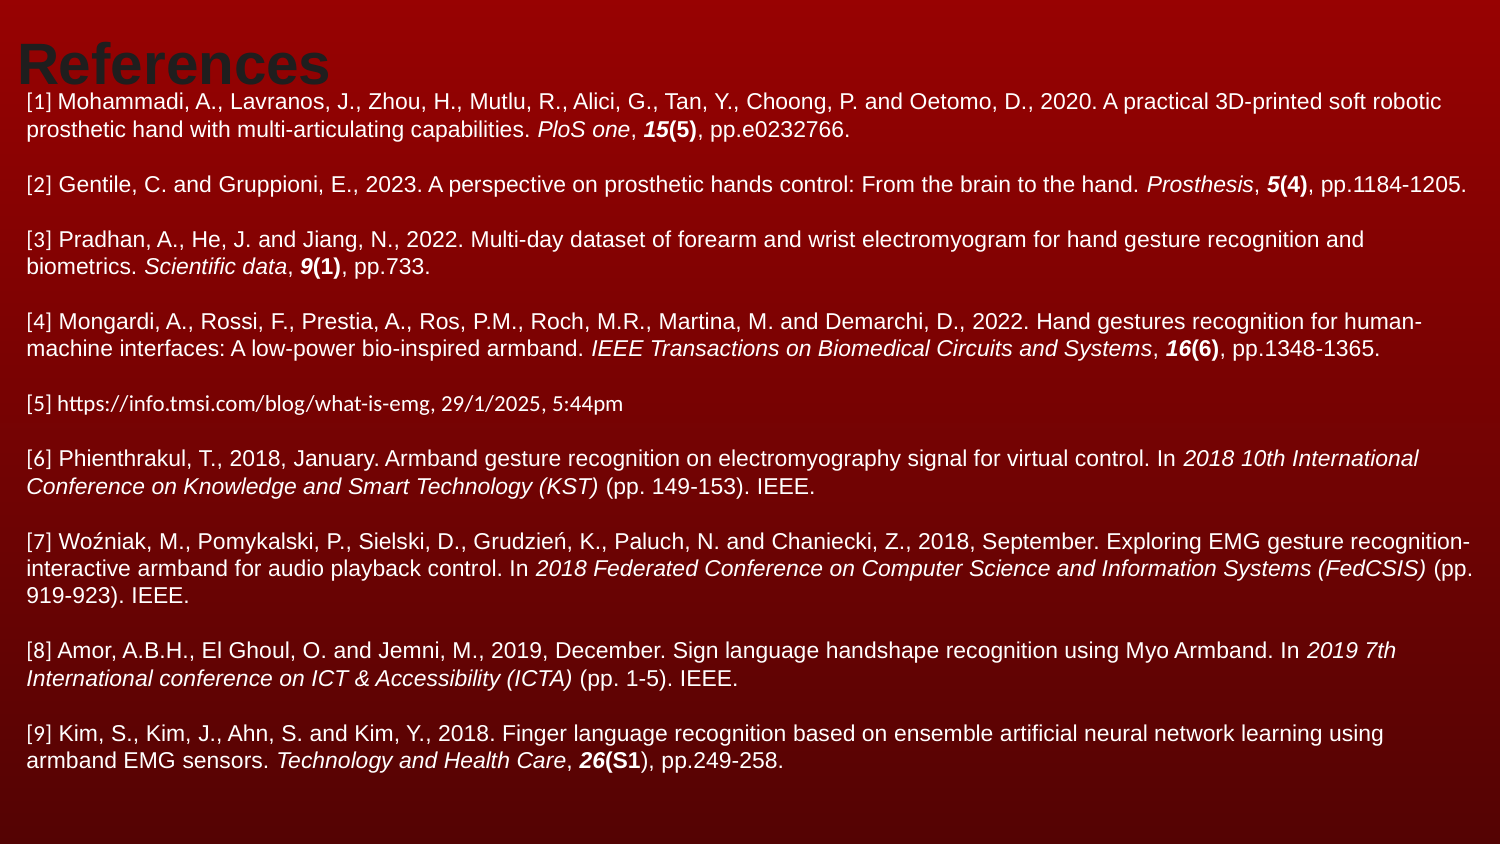

References
[1] Mohammadi, A., Lavranos, J., Zhou, H., Mutlu, R., Alici, G., Tan, Y., Choong, P. and Oetomo, D., 2020. A practical 3D-printed soft robotic prosthetic hand with multi-articulating capabilities. PloS one, 15(5), pp.e0232766.

[2] Gentile, C. and Gruppioni, E., 2023. A perspective on prosthetic hands control: From the brain to the hand. Prosthesis, 5(4), pp.1184-1205.

[3] Pradhan, A., He, J. and Jiang, N., 2022. Multi-day dataset of forearm and wrist electromyogram for hand gesture recognition and biometrics. Scientific data, 9(1), pp.733.

[4] Mongardi, A., Rossi, F., Prestia, A., Ros, P.M., Roch, M.R., Martina, M. and Demarchi, D., 2022. Hand gestures recognition for human-machine interfaces: A low-power bio-inspired armband. IEEE Transactions on Biomedical Circuits and Systems, 16(6), pp.1348-1365.

[5] https://info.tmsi.com/blog/what-is-emg, 29/1/2025, 5:44pm

[6] Phienthrakul, T., 2018, January. Armband gesture recognition on electromyography signal for virtual control. In 2018 10th International Conference on Knowledge and Smart Technology (KST) (pp. 149-153). IEEE.

[7] Woźniak, M., Pomykalski, P., Sielski, D., Grudzień, K., Paluch, N. and Chaniecki, Z., 2018, September. Exploring EMG gesture recognition-interactive armband for audio playback control. In 2018 Federated Conference on Computer Science and Information Systems (FedCSIS) (pp. 919-923). IEEE.

[8] Amor, A.B.H., El Ghoul, O. and Jemni, M., 2019, December. Sign language handshape recognition using Myo Armband. In 2019 7th International conference on ICT & Accessibility (ICTA) (pp. 1-5). IEEE.

[9] Kim, S., Kim, J., Ahn, S. and Kim, Y., 2018. Finger language recognition based on ensemble artificial neural network learning using armband EMG sensors. Technology and Health Care, 26(S1), pp.249-258.